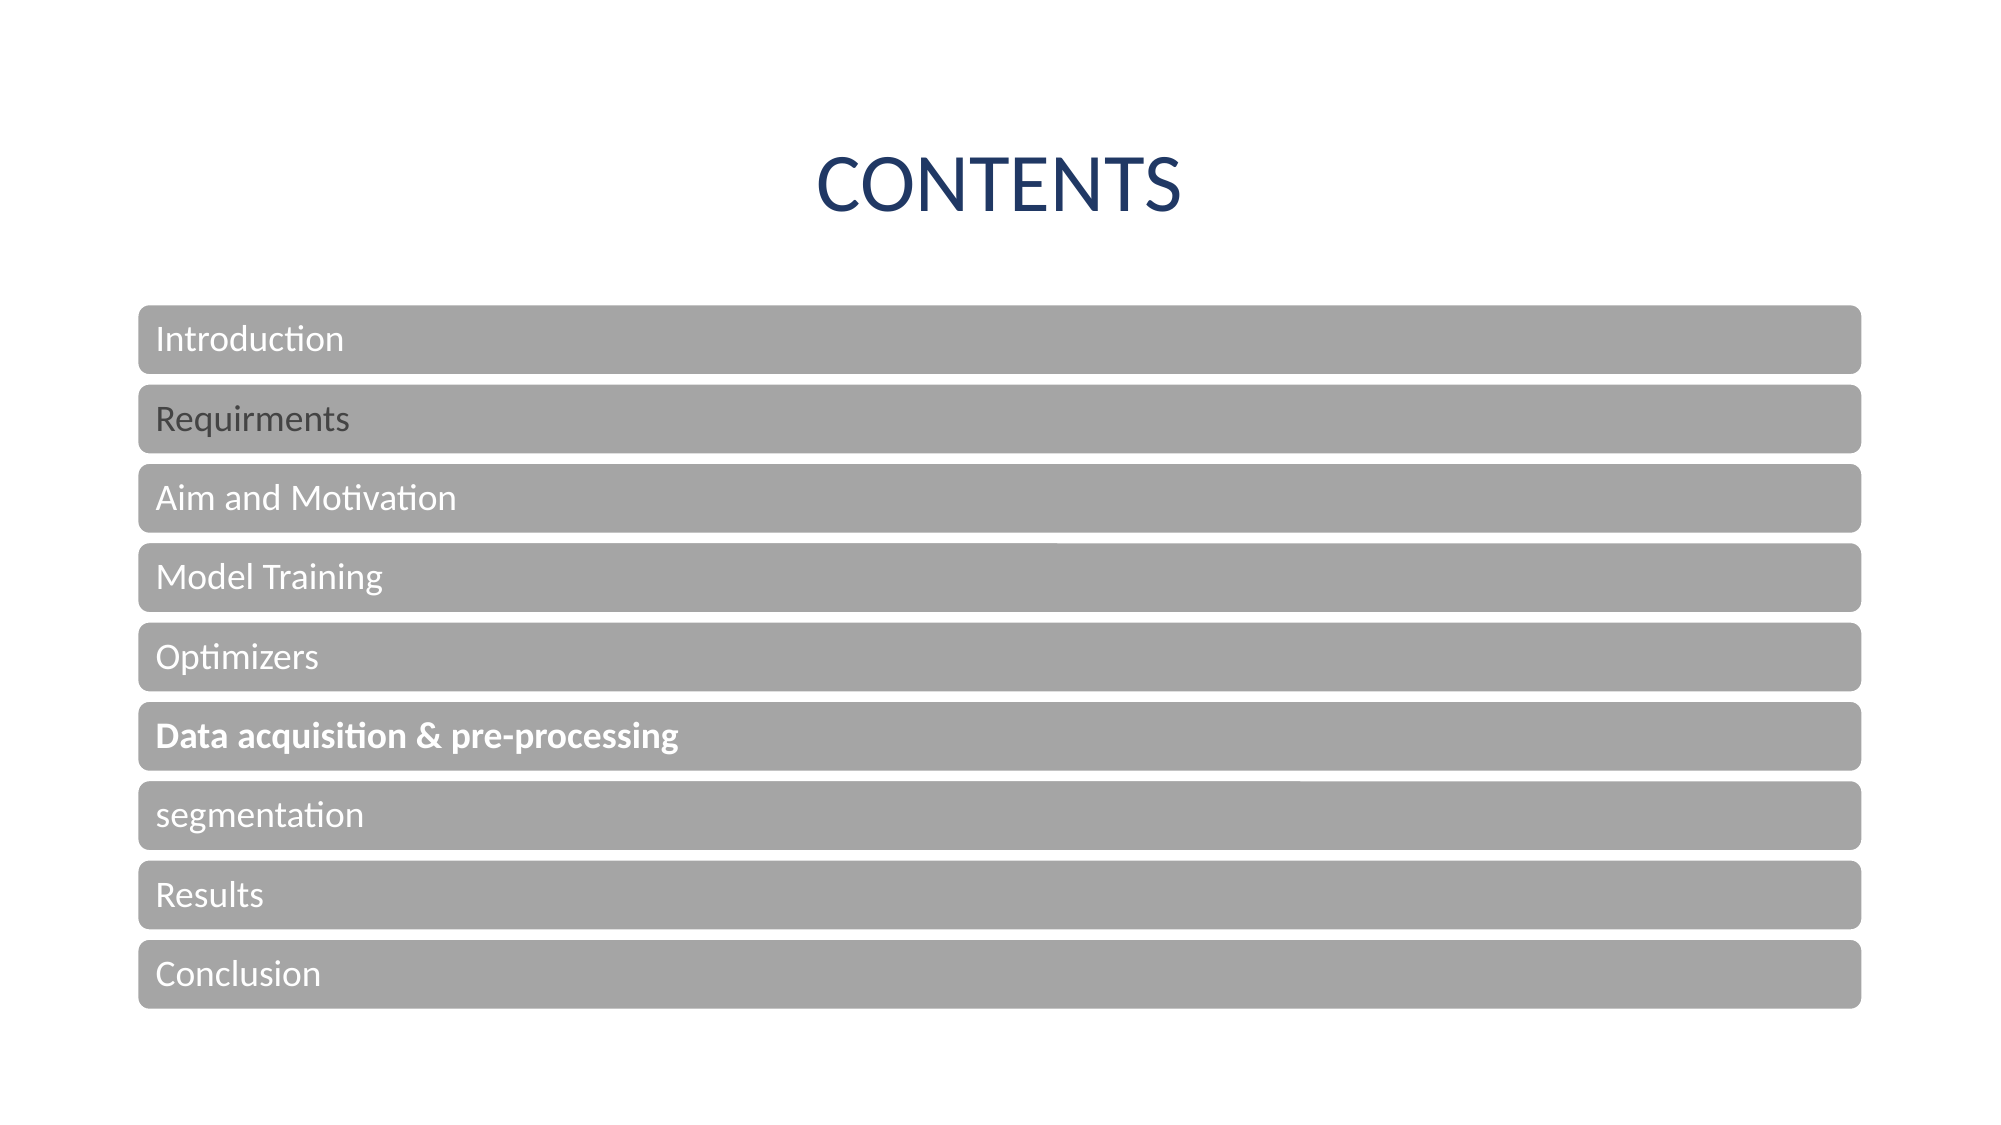

# CONTENTS
Introduction
Requirments
Aim and Motivation
Model Training
Optimizers
Data acquisition & pre-processing
segmentation
Results
Conclusion